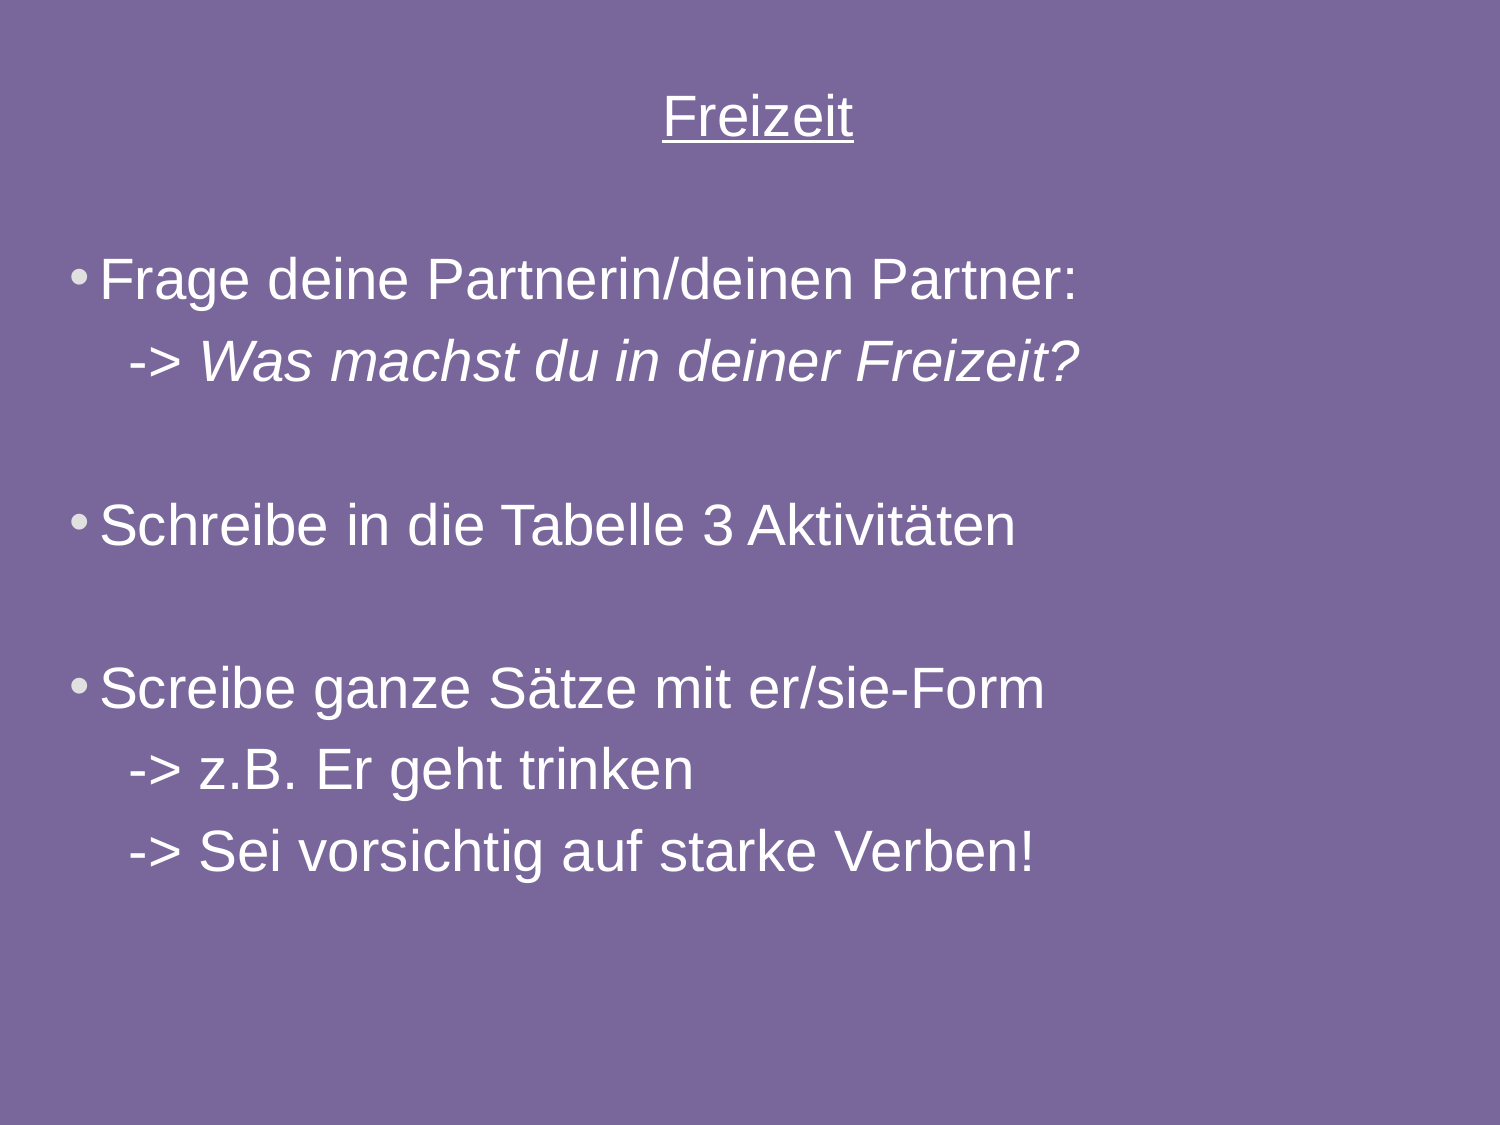

Freizeit

Frage deine Partnerin/deinen Partner:
-> Was machst du in deiner Freizeit?

Schreibe in die Tabelle 3 Aktivitäten

Screibe ganze Sätze mit er/sie-Form
-> z.B. Er geht trinken
-> Sei vorsichtig auf starke Verben!

15